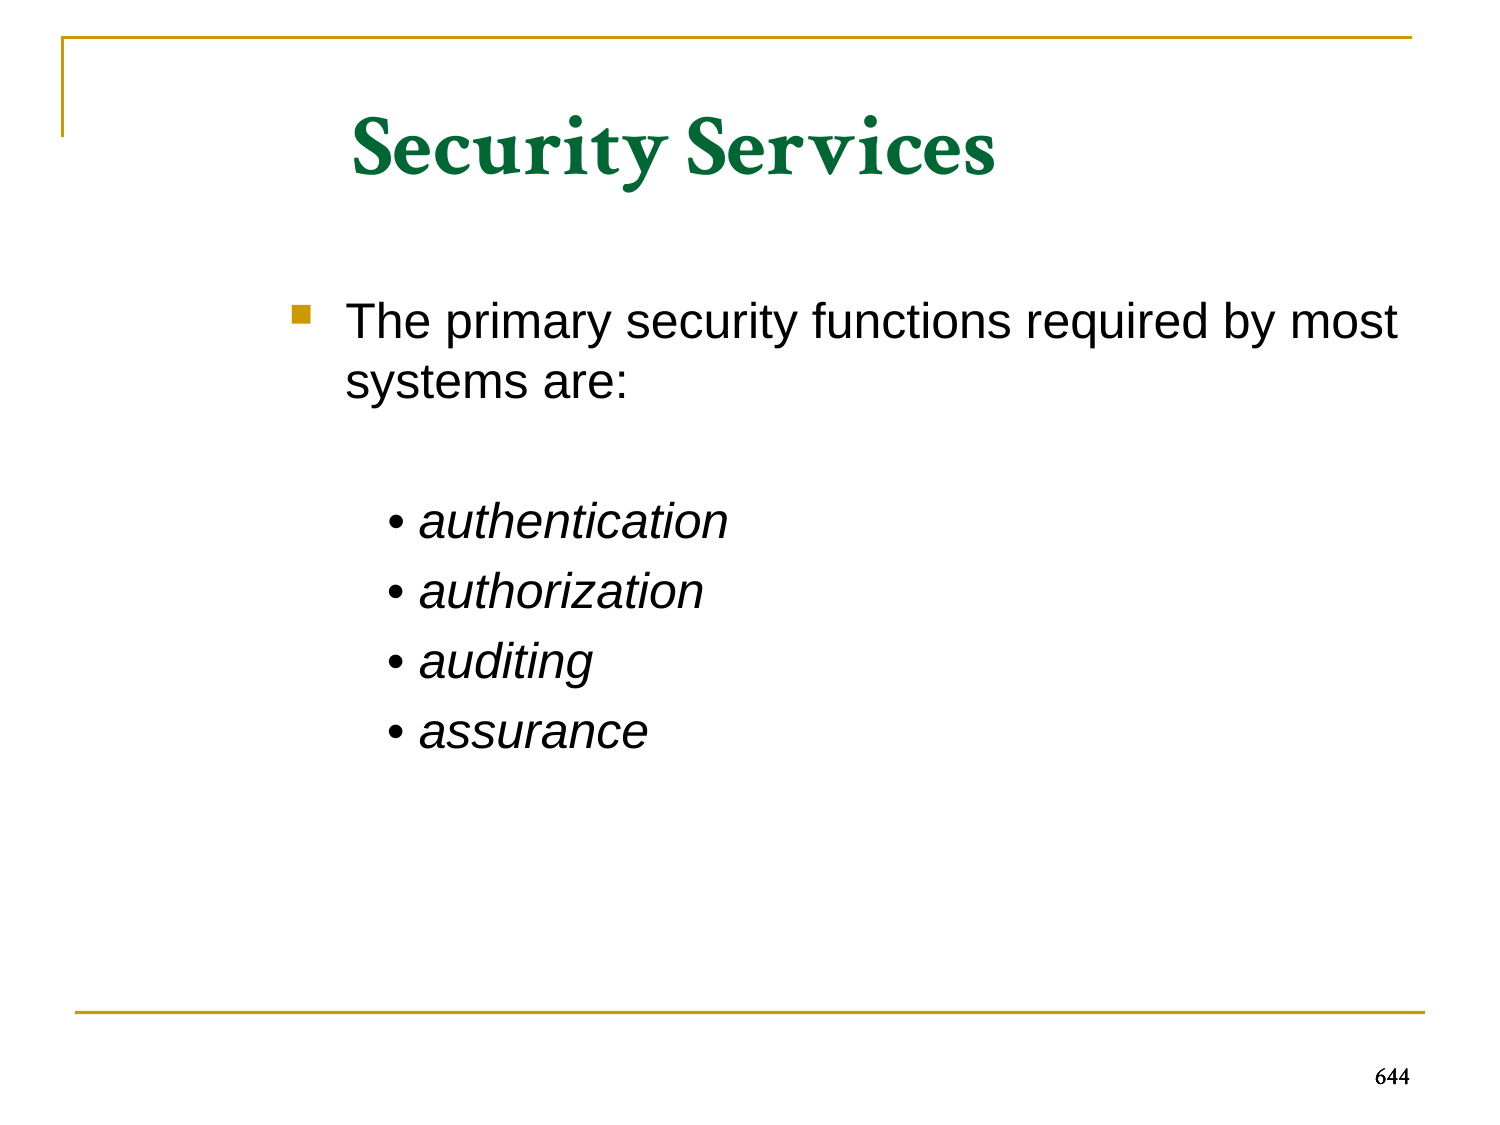

Security Services
The primary security functions required by most systems are:

       • authentication
       • authorization
       • auditing
       • assurance
644
644
644